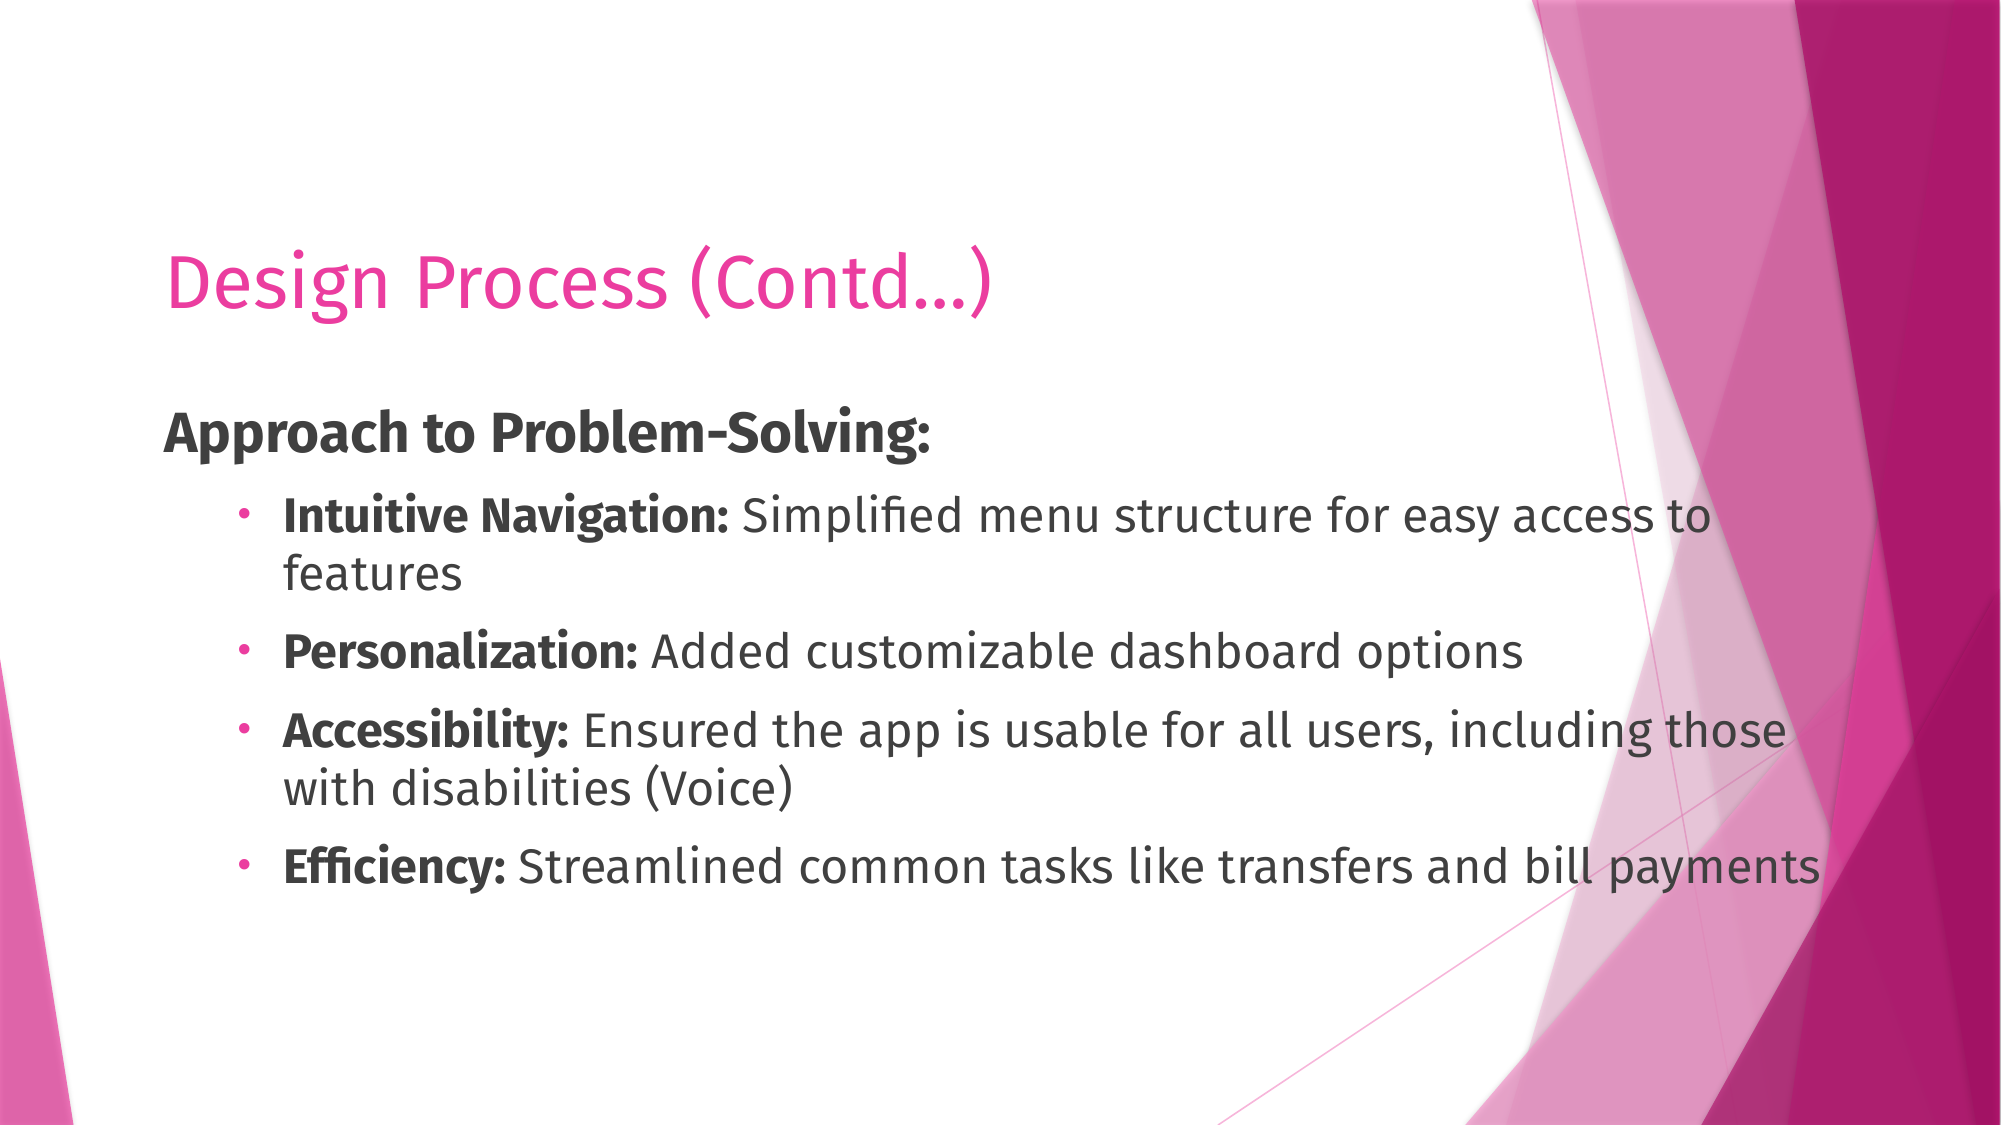

# Design Process (Contd…)
Approach to Problem-Solving:
Intuitive Navigation: Simplified menu structure for easy access to features
Personalization: Added customizable dashboard options
Accessibility: Ensured the app is usable for all users, including those with disabilities (Voice)
Efficiency: Streamlined common tasks like transfers and bill payments